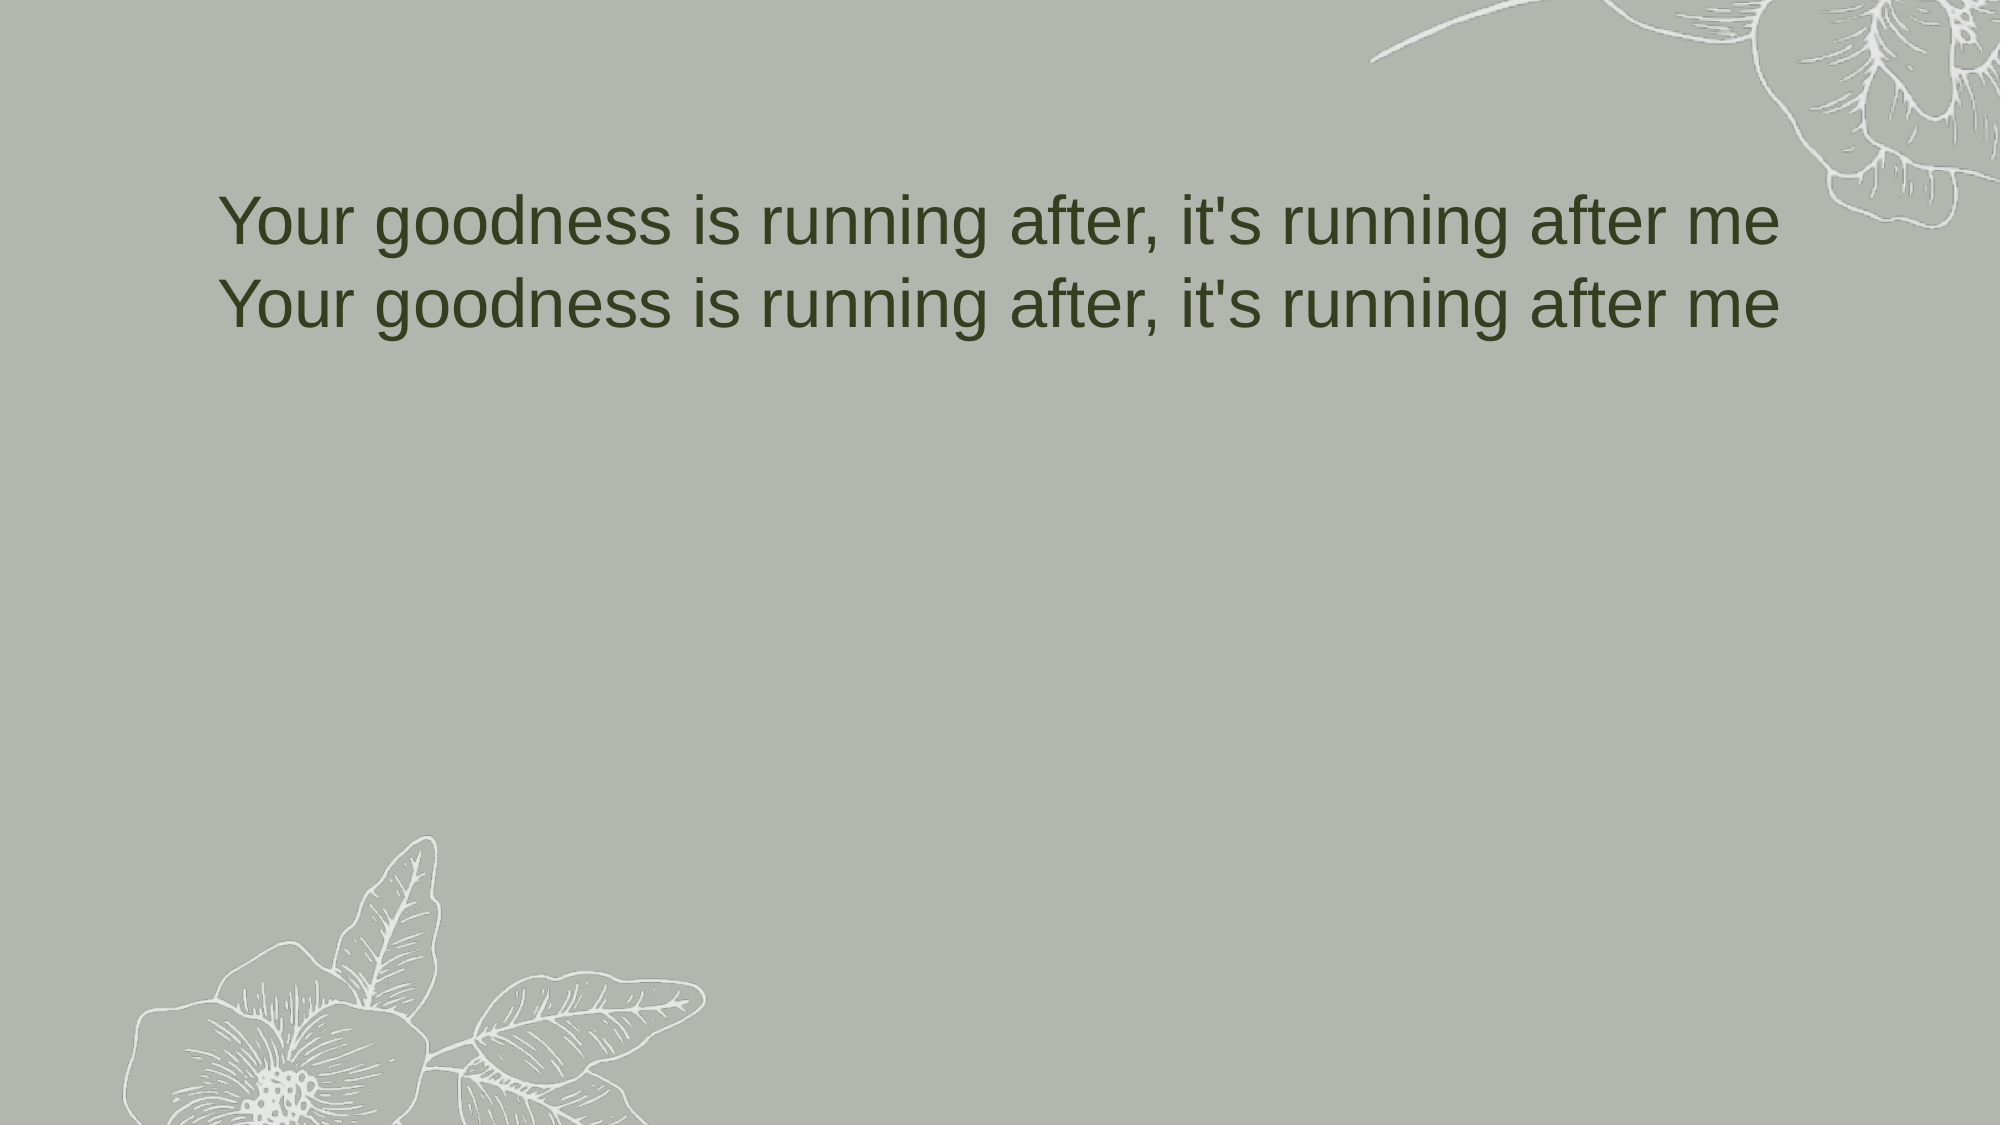

Your goodness is running after, it's running after me
Your goodness is running after, it's running after me